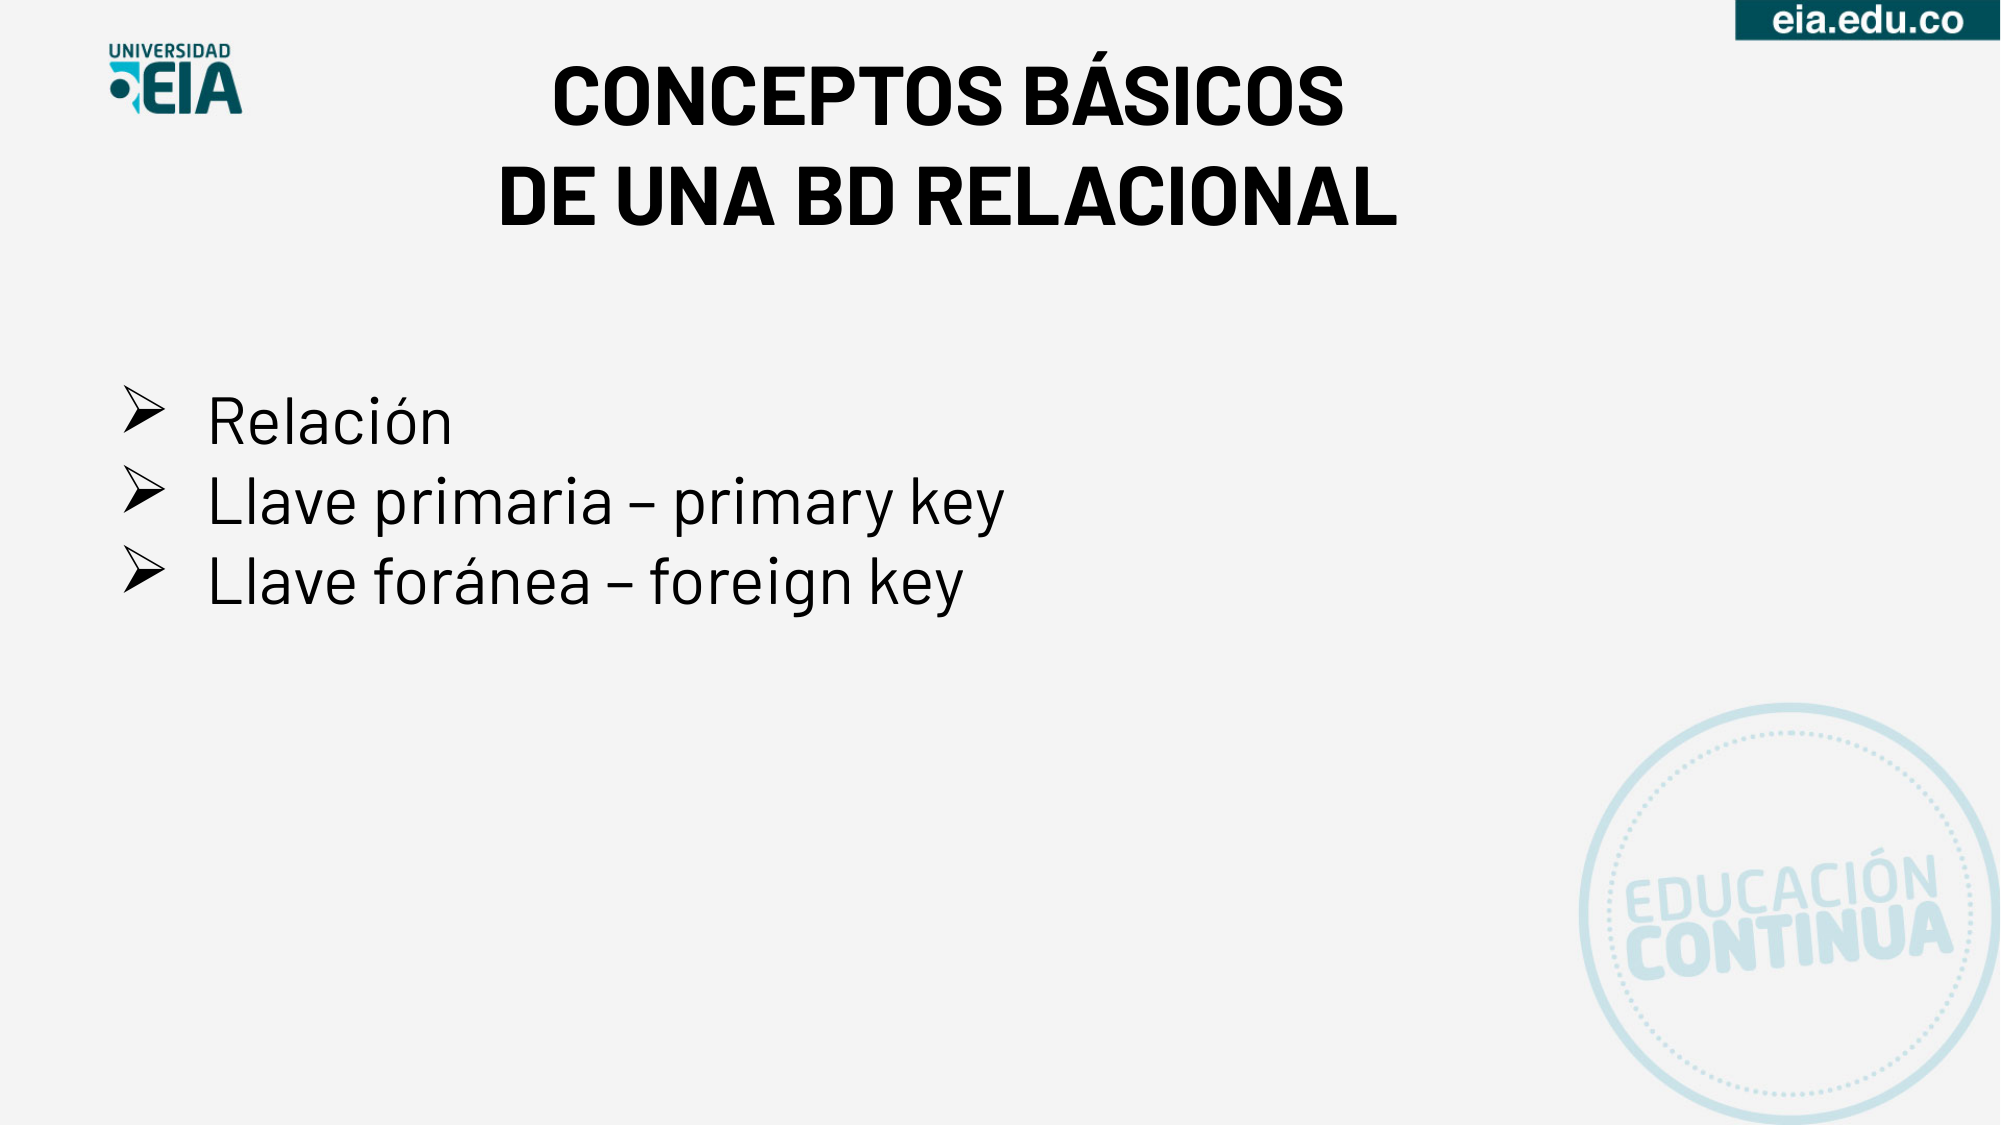

CONCEPTOS BÁSICOS
DE UNA BD RELACIONAL
 Relación
 Llave primaria – primary key
 Llave foránea – foreign key